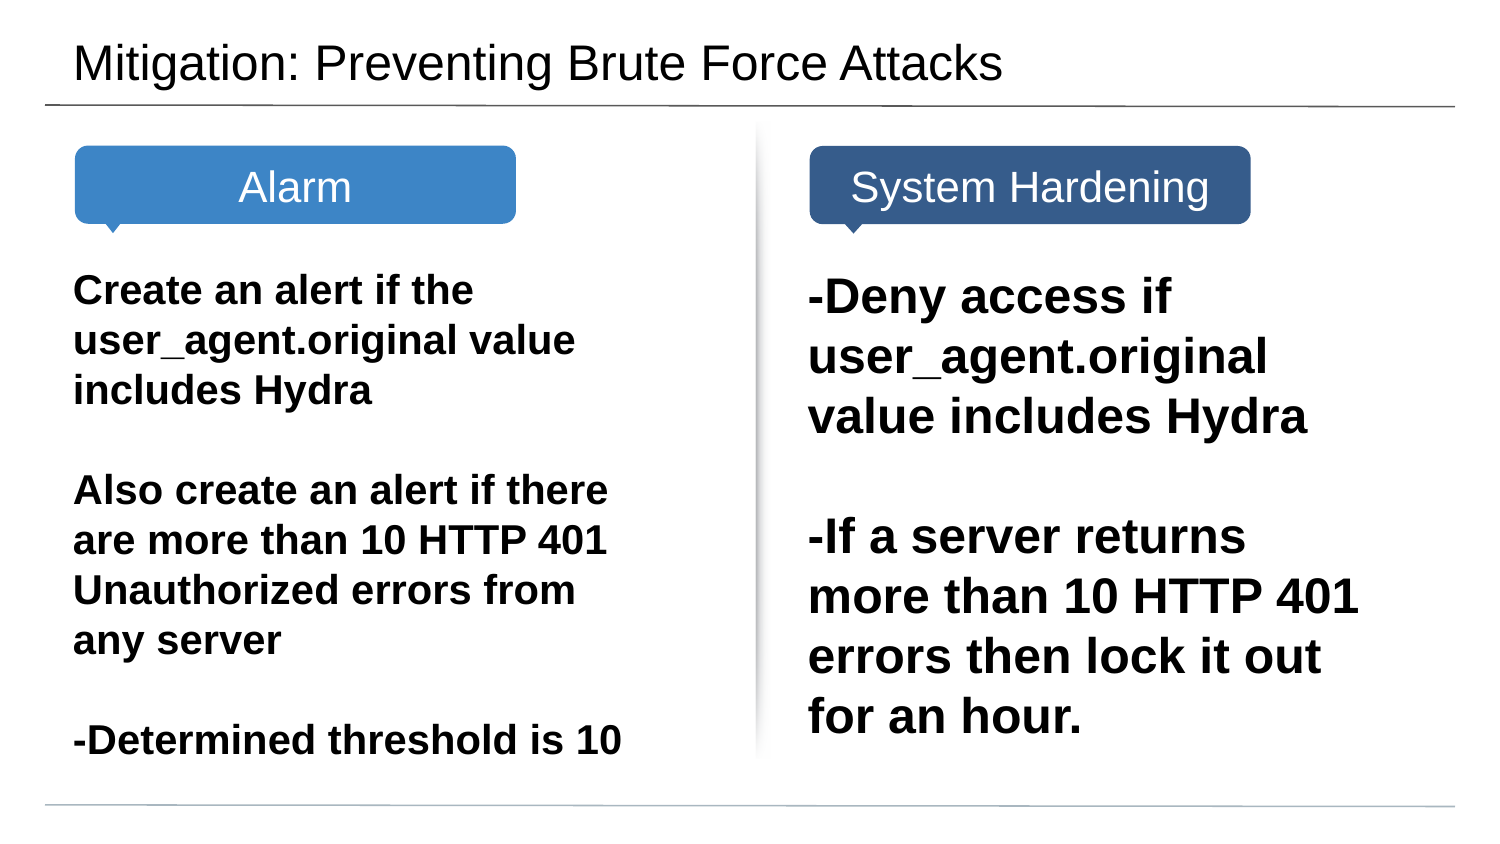

# Mitigation: Preventing Brute Force Attacks
Create an alert if the user_agent.original value includes Hydra

Also create an alert if there are more than 10 HTTP 401 Unauthorized errors from any server

-Determined threshold is 10

-Deny access if user_agent.original value includes Hydra

-If a server returns more than 10 HTTP 401 errors then lock it out for an hour.